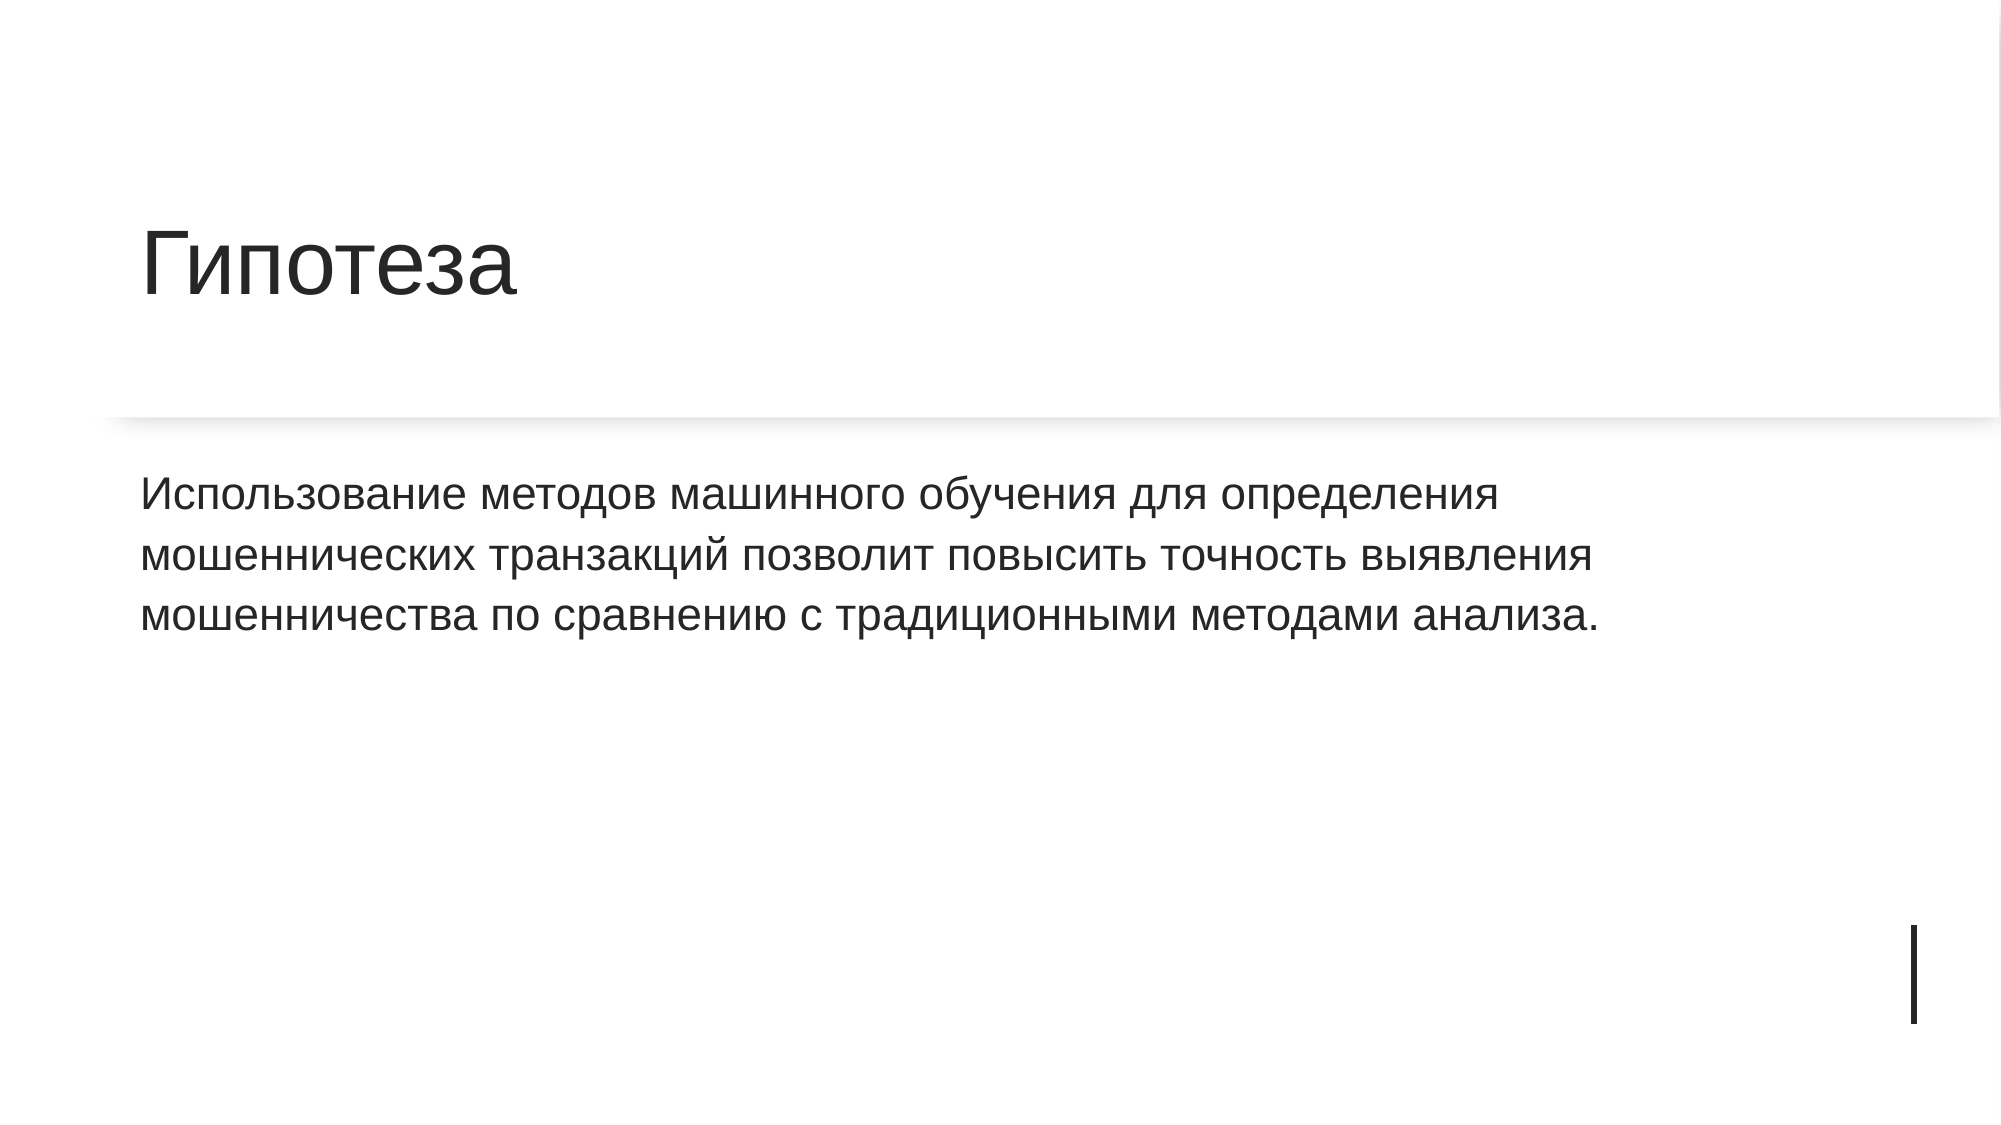

# Гипотеза
Использование методов машинного обучения для определения мошеннических транзакций позволит повысить точность выявления мошенничества по сравнению с традиционными методами анализа.